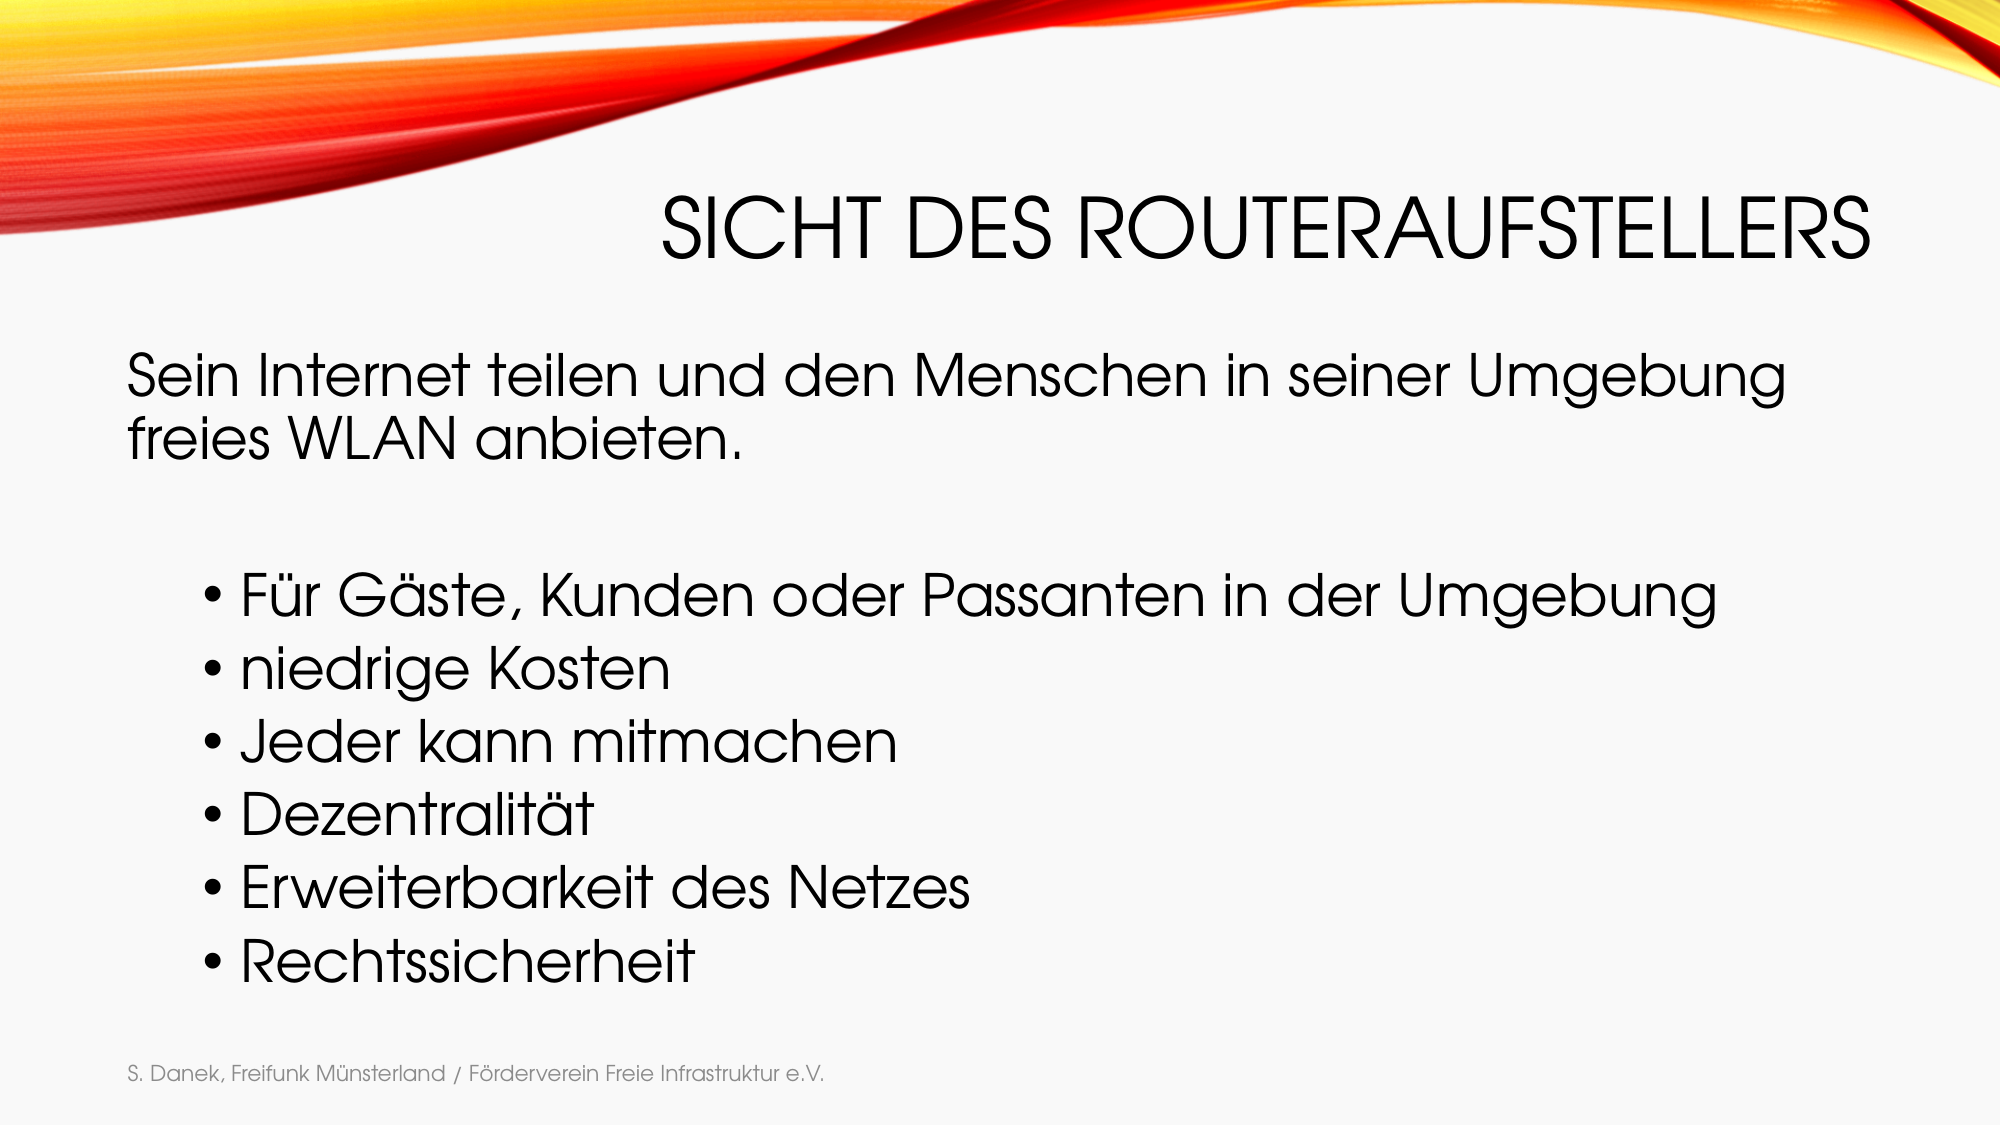

# Sicht des RouterAufstellers
Sein Internet teilen und den Menschen in seiner Umgebung freies WLAN anbieten.

Für Gäste, Kunden oder Passanten in der Umgebung
niedrige Kosten
Jeder kann mitmachen
Dezentralität
Erweiterbarkeit des Netzes
Rechtssicherheit
S. Danek, Freifunk Münsterland / Förderverein Freie Infrastruktur e.V.